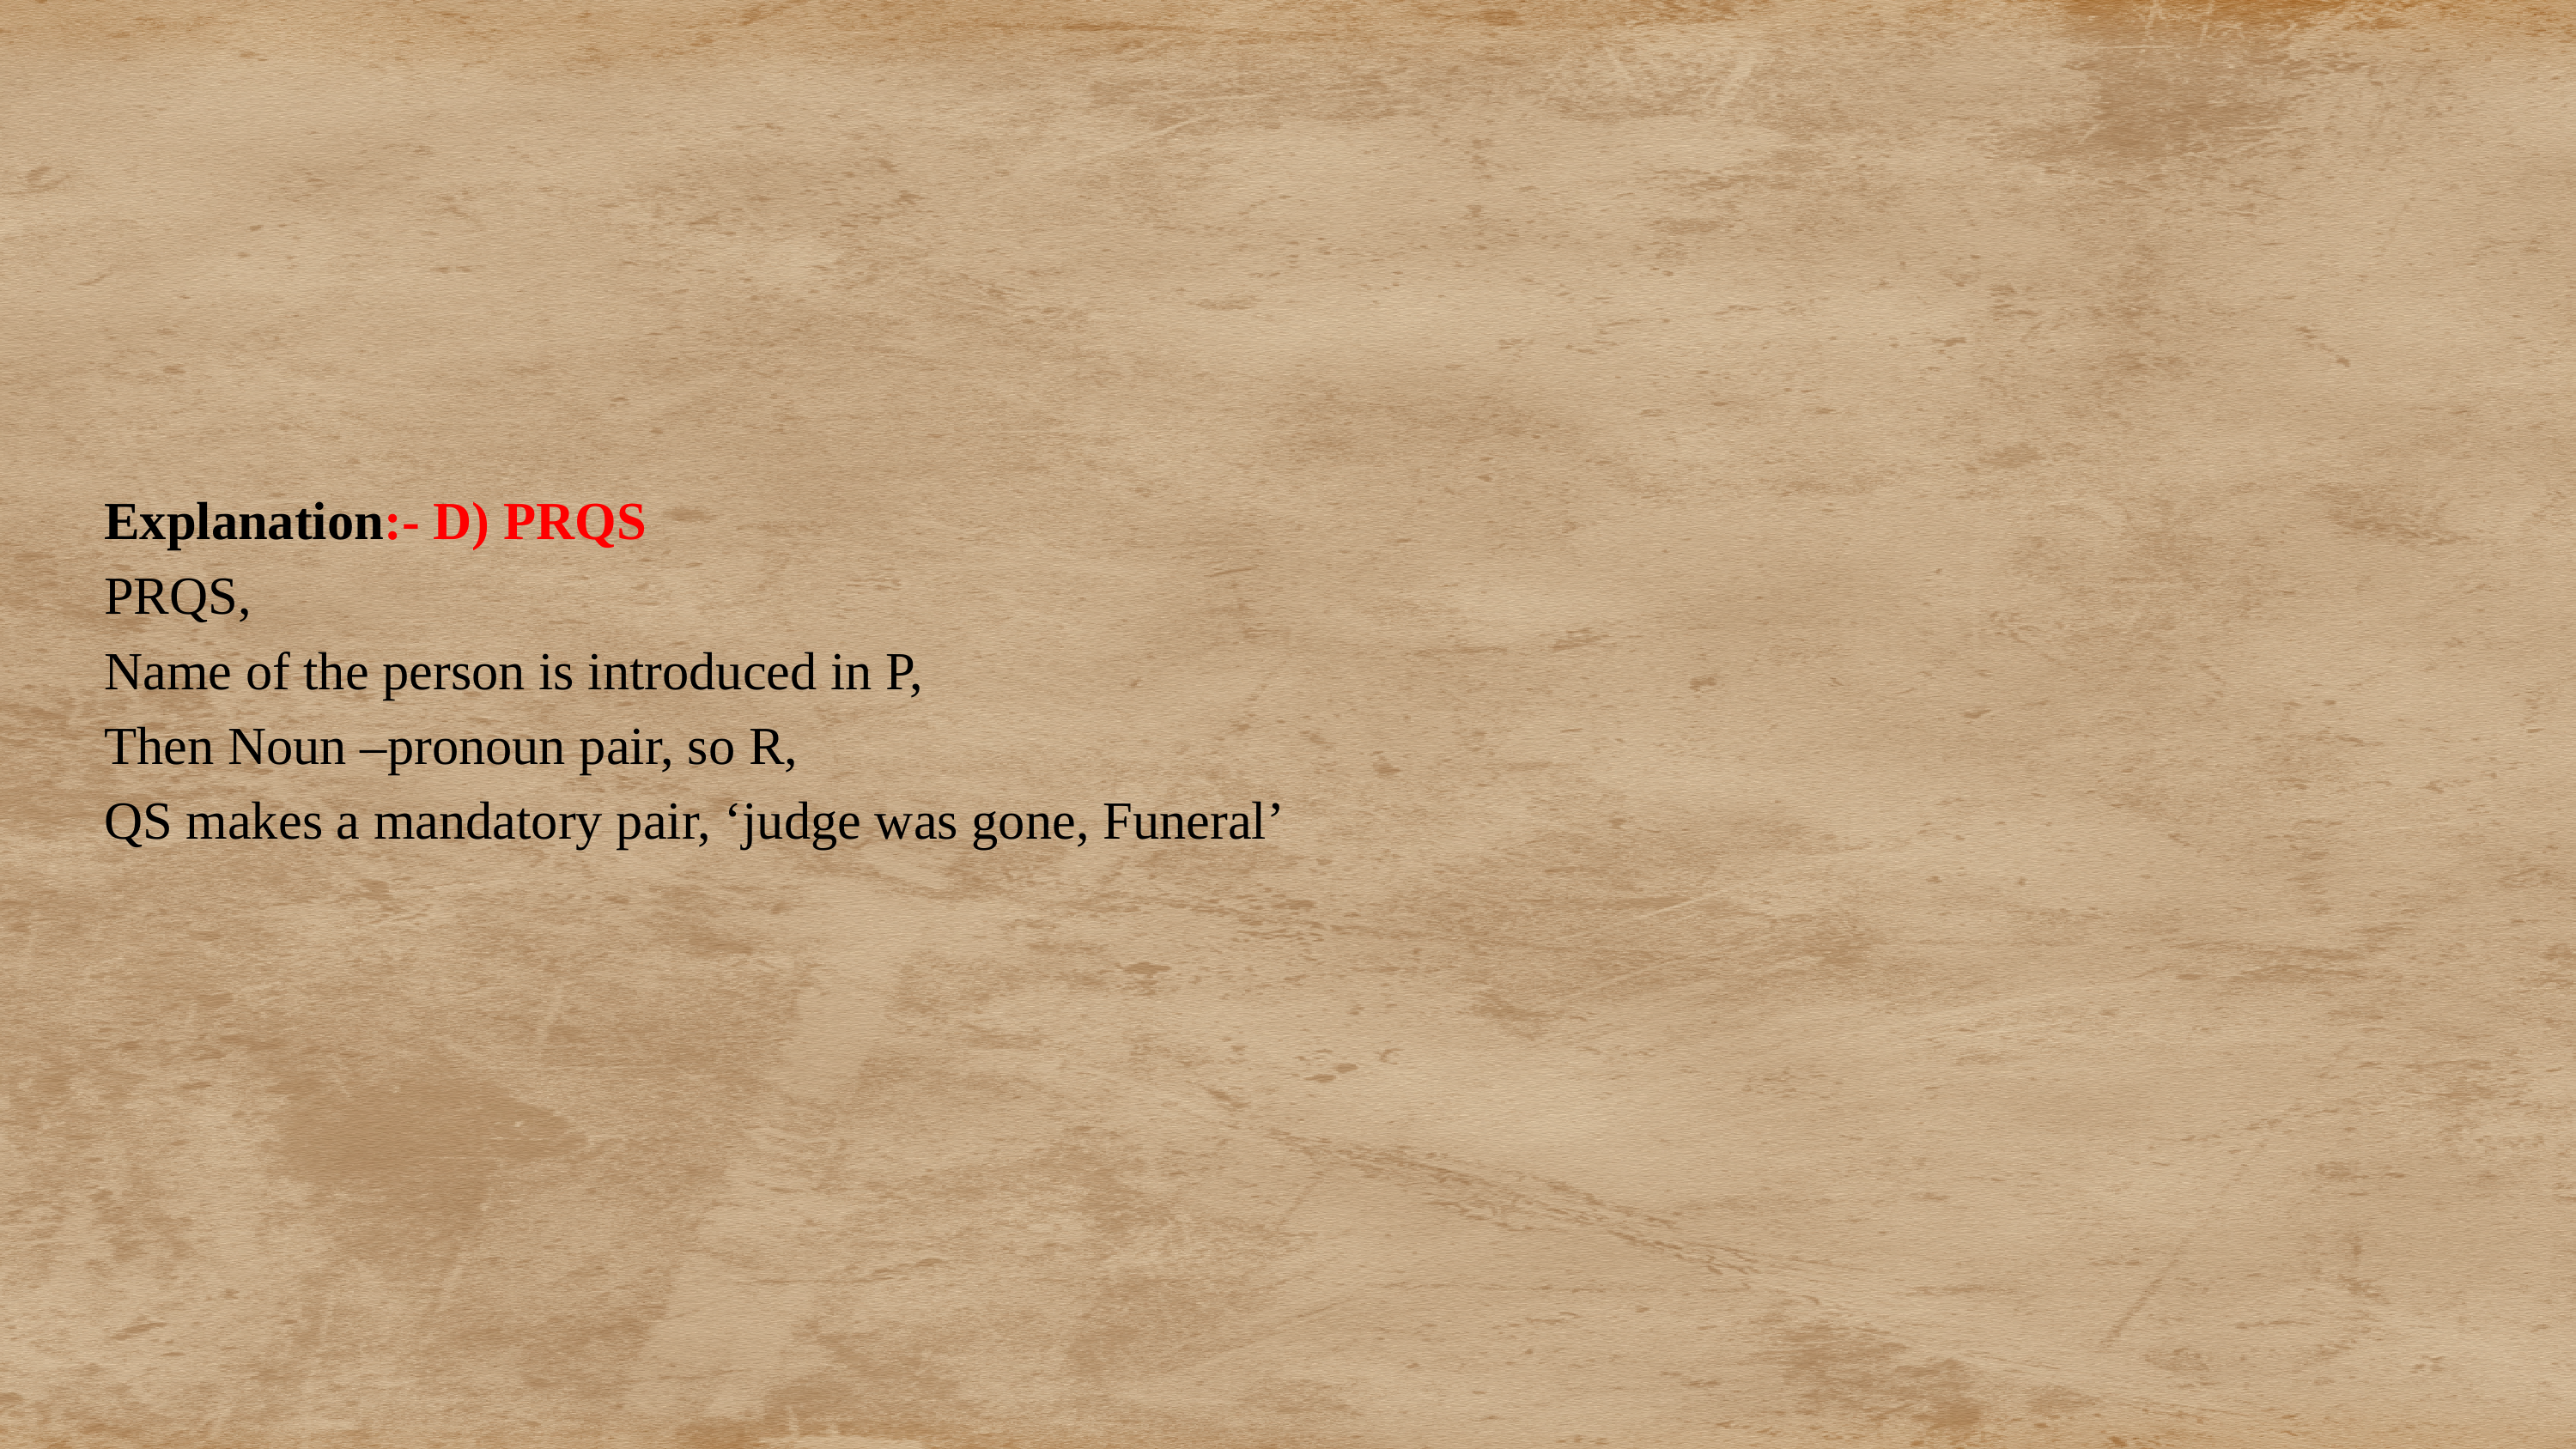

Explanation:- D) PRQS
PRQS,
Name of the person is introduced in P,
Then Noun –pronoun pair, so R,
QS makes a mandatory pair, ‘judge was gone, Funeral’